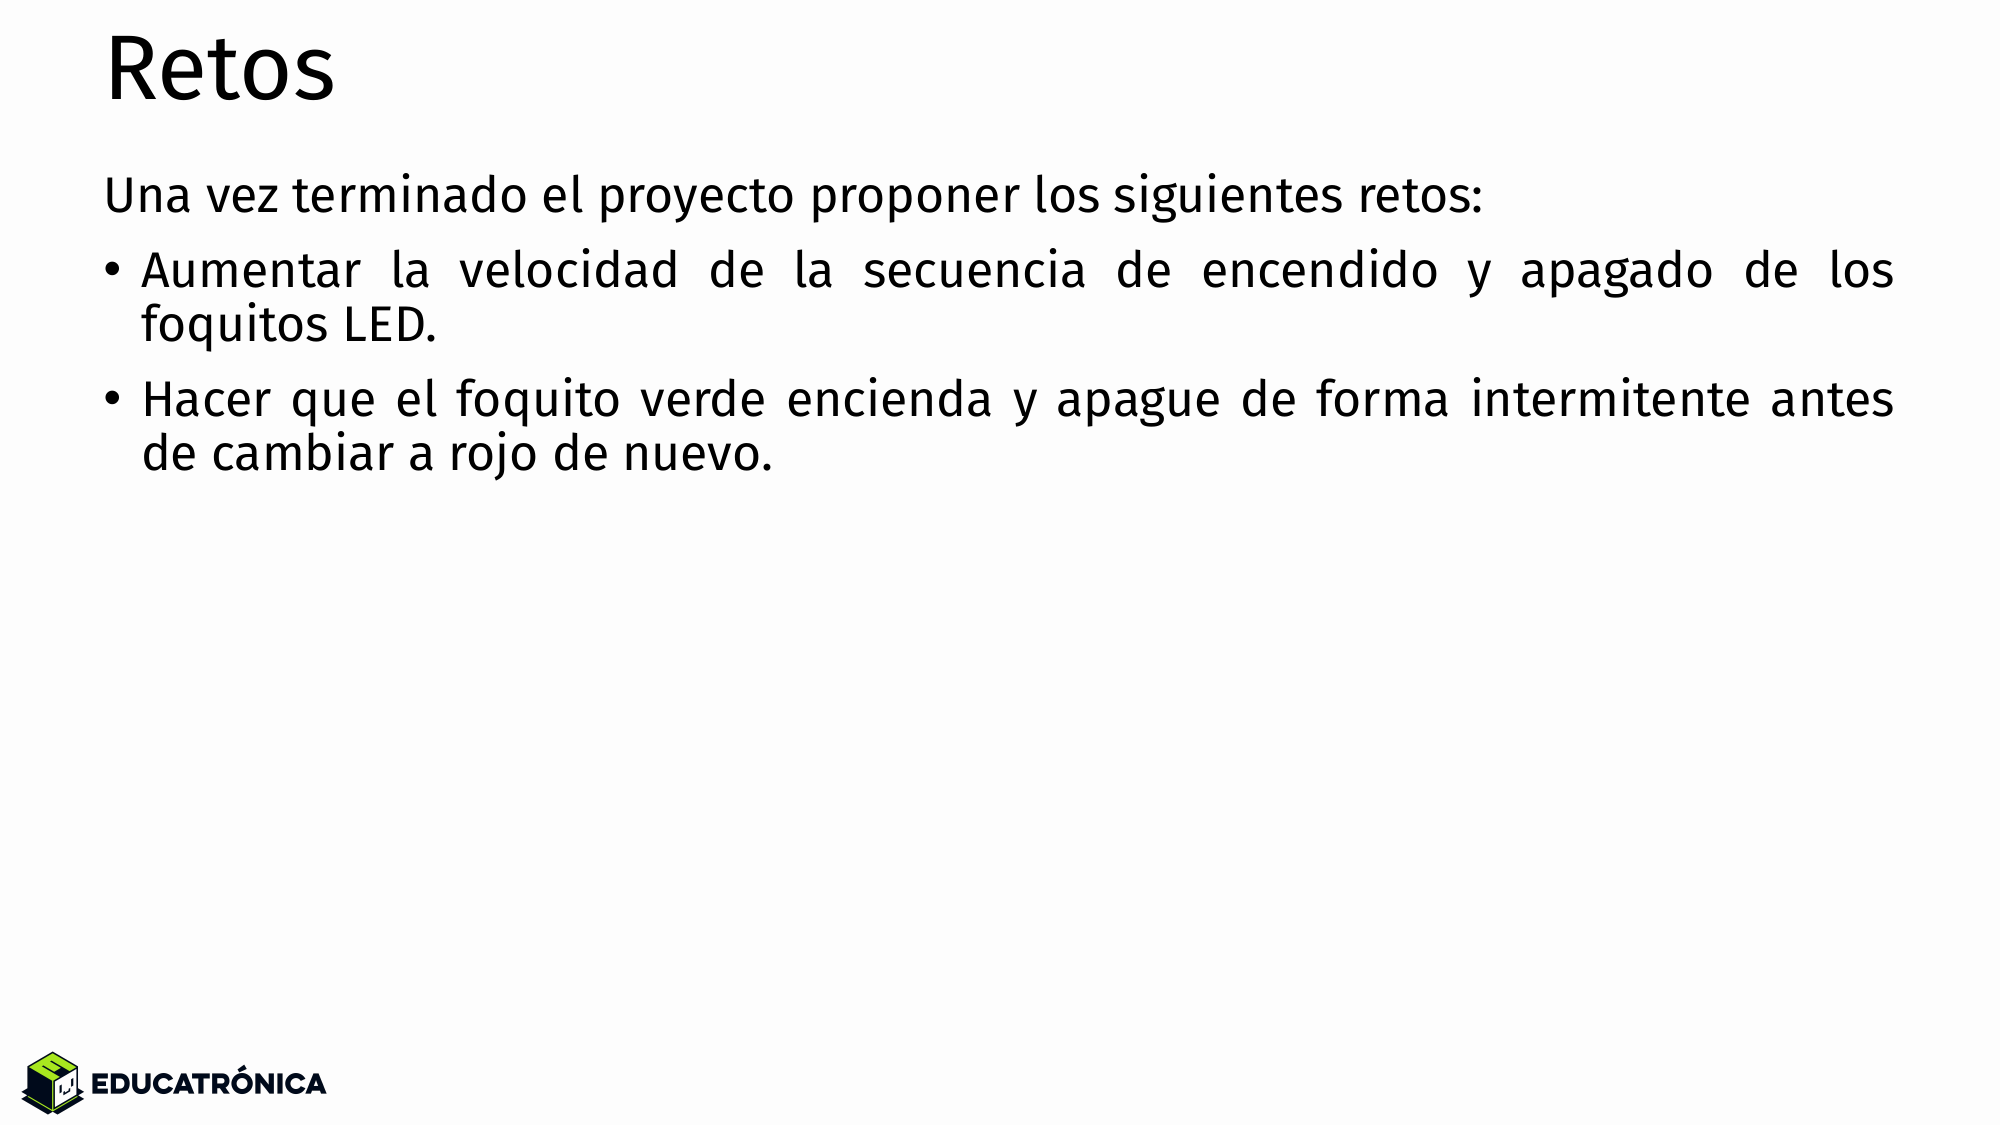

# Retos
Una vez terminado el proyecto proponer los siguientes retos:
Aumentar la velocidad de la secuencia de encendido y apagado de los foquitos LED.
Hacer que el foquito verde encienda y apague de forma intermitente antes de cambiar a rojo de nuevo.